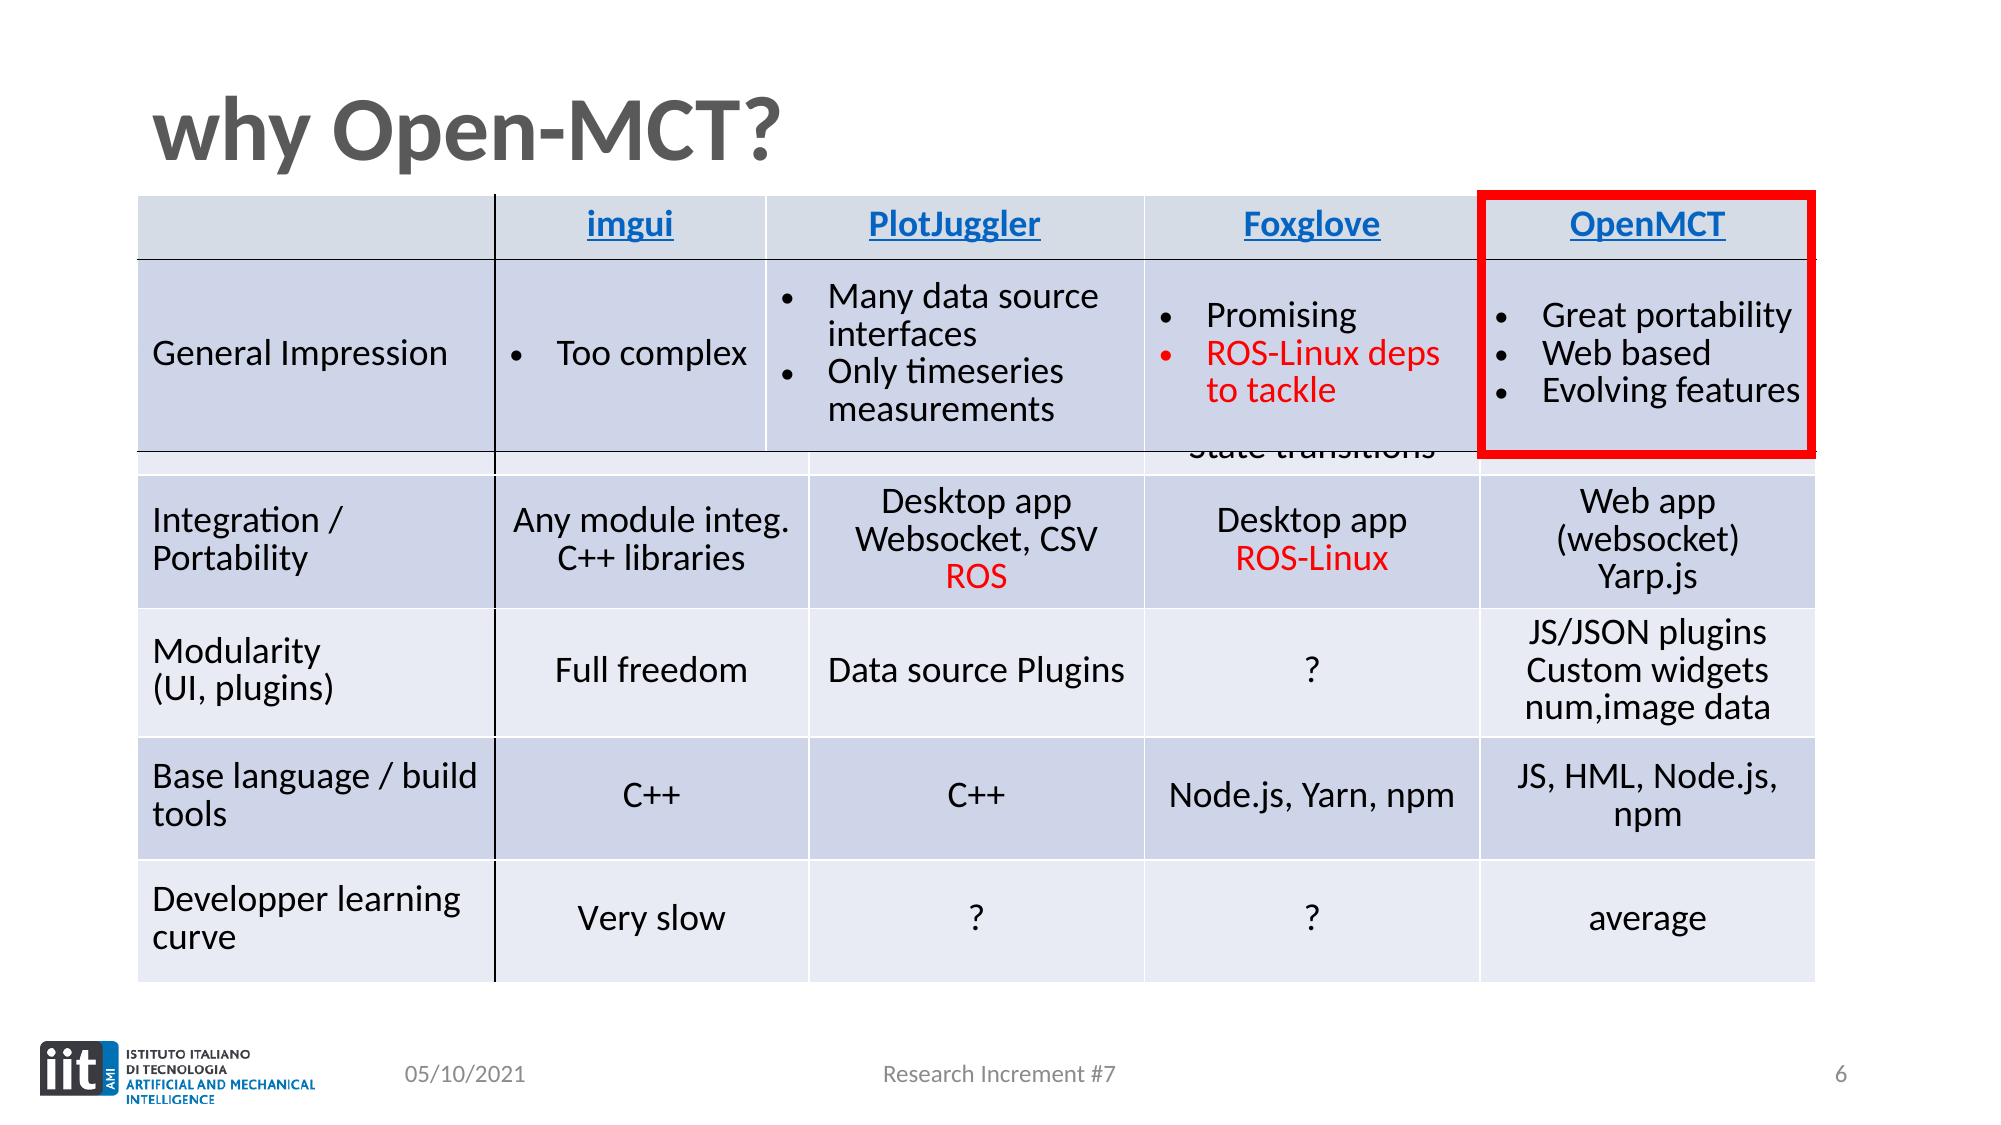

# why Open-MCT?
|  | imgui | PlotJuggler | Foxglove | OpenMCT |
| --- | --- | --- | --- | --- |
| Applications | 3D games / apps | Timeseries plots | Diag/viz robotics | Space missions |
| Features/Ergonomy | Smaller building blocks | Intuitive? Light interface | Robot 3D viz. visualization State transitions | Adv. Ploting, layout Plot <-> raw data State transitions |
| Integration / Portability | Any module integ. C++ libraries | Desktop app Websocket, CSV ROS | Desktop app ROS-Linux | Web app (websocket) Yarp.js |
| Modularity (UI, plugins) | Full freedom | Data source Plugins | ? | JS/JSON plugins Custom widgets num,image data |
| Base language / build tools | C++ | C++ | Node.js, Yarn, npm | JS, HML, Node.js, npm |
| Developper learning curve | Very slow | ? | ? | average |
|  | imgui | PlotJuggler | Foxglove | OpenMCT |
| --- | --- | --- | --- | --- |
| General Impression | Too complex | Many data source interfaces Only timeseries measurements | Promising ROS-Linux deps to tackle | Great portability Web based Evolving features |

05/10/2021
Research Increment #7
6